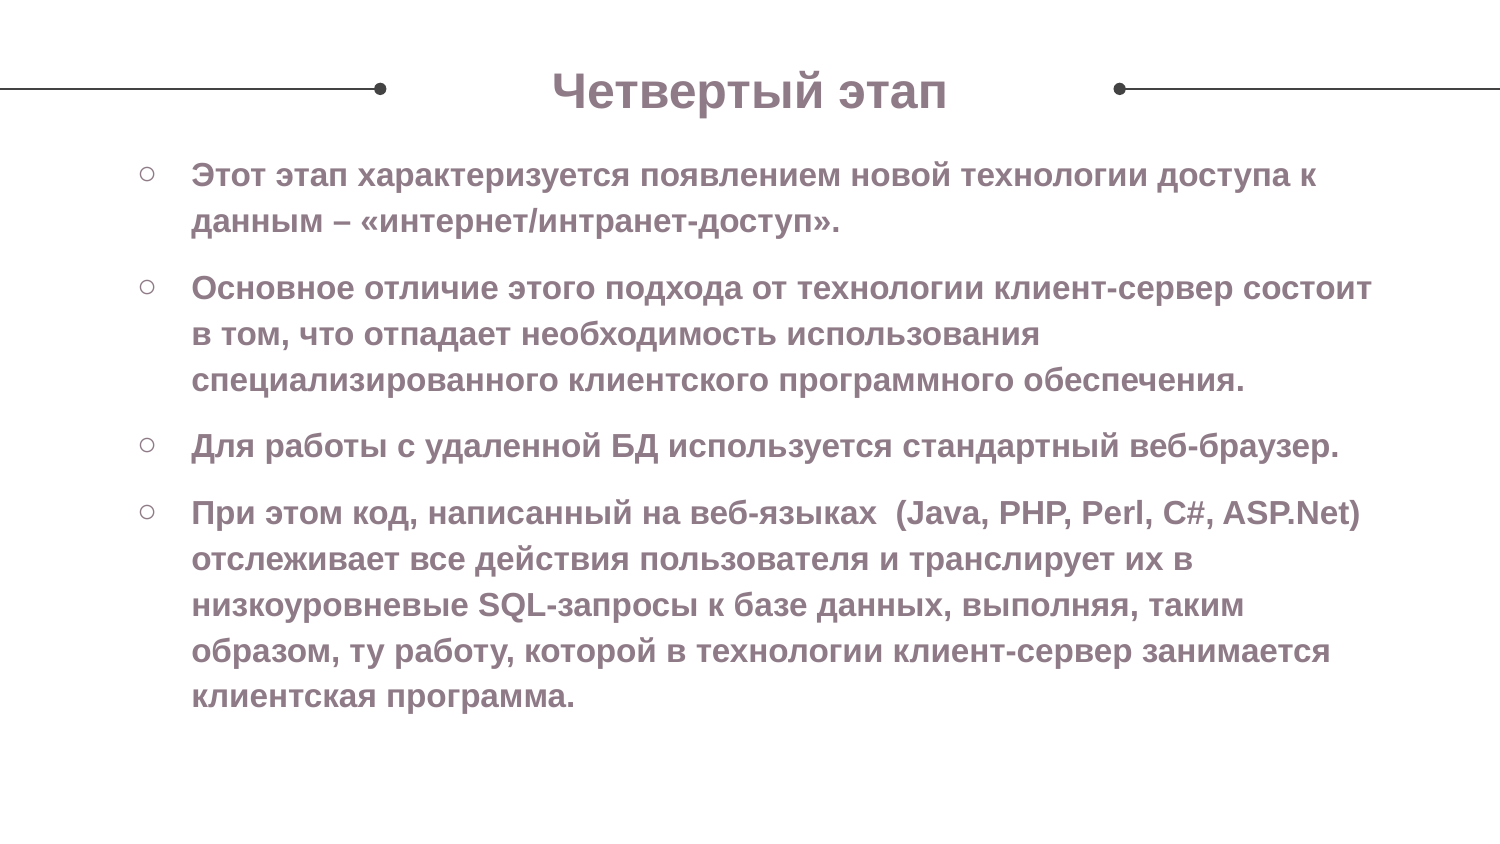

# Четвертый этап
Этот этап характеризуется появлением новой технологии доступа к данным – «интернет/интранет-доступ».
Основное отличие этого подхода от технологии клиент-сервер состоит в том, что отпадает необходимость использования специализированного клиентского программного обеспечения.
Для работы с удаленной БД используется стандартный веб-браузер.
При этом код, написанный на веб-языках  (Java, PHP, Perl, C#, ASP.Net) отслеживает все действия пользователя и транслирует их в низкоуровневые SQL-запросы к базе данных, выполняя, таким образом, ту работу, которой в технологии клиент-сервер занимается клиентская программа.